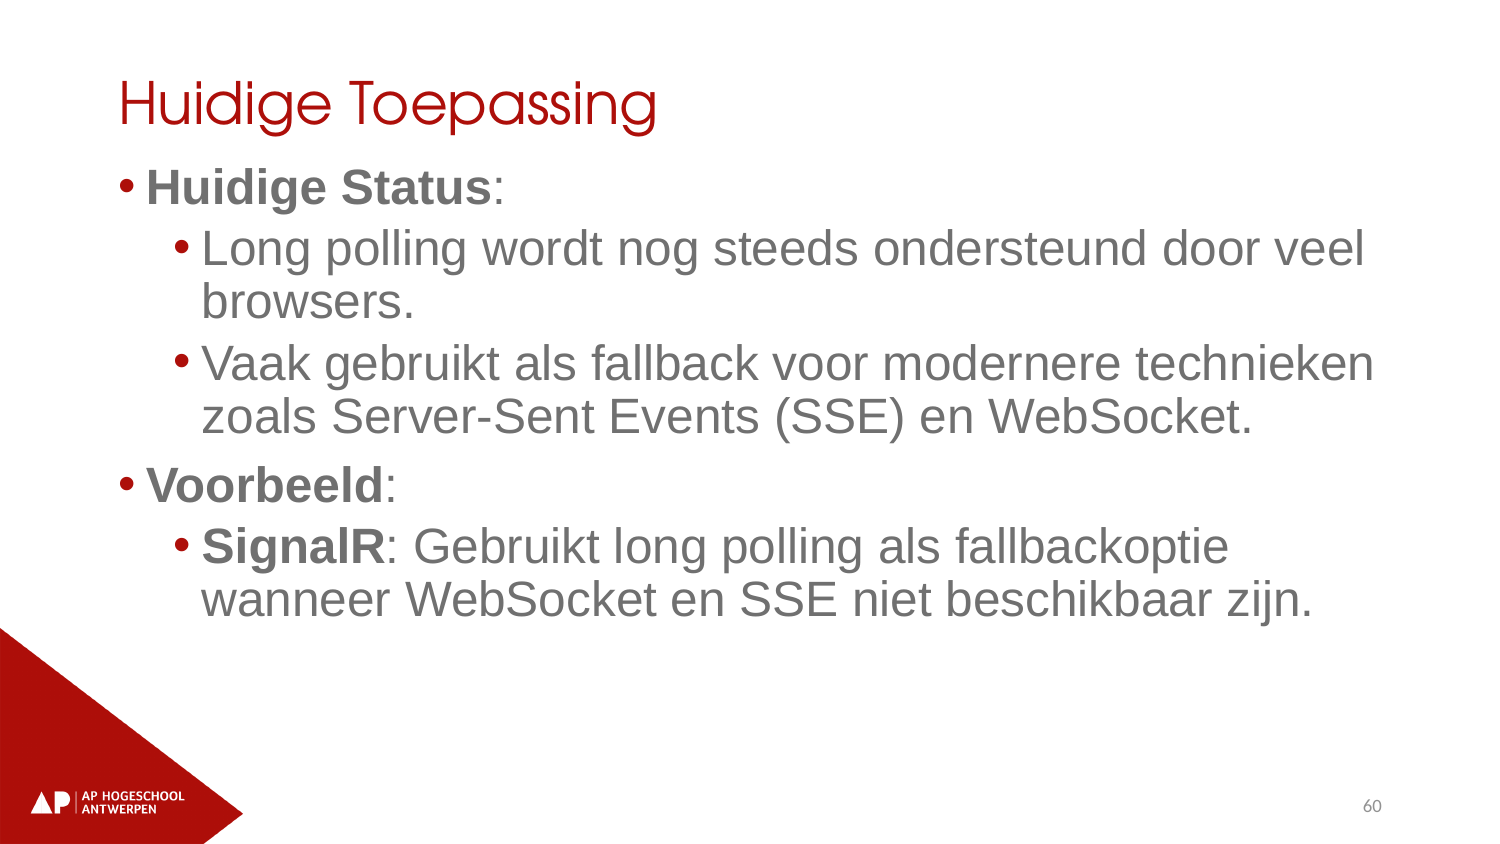

# Huidige Toepassing
Huidige Status:
Long polling wordt nog steeds ondersteund door veel browsers.
Vaak gebruikt als fallback voor modernere technieken zoals Server-Sent Events (SSE) en WebSocket.
Voorbeeld:
SignalR: Gebruikt long polling als fallbackoptie wanneer WebSocket en SSE niet beschikbaar zijn.

60